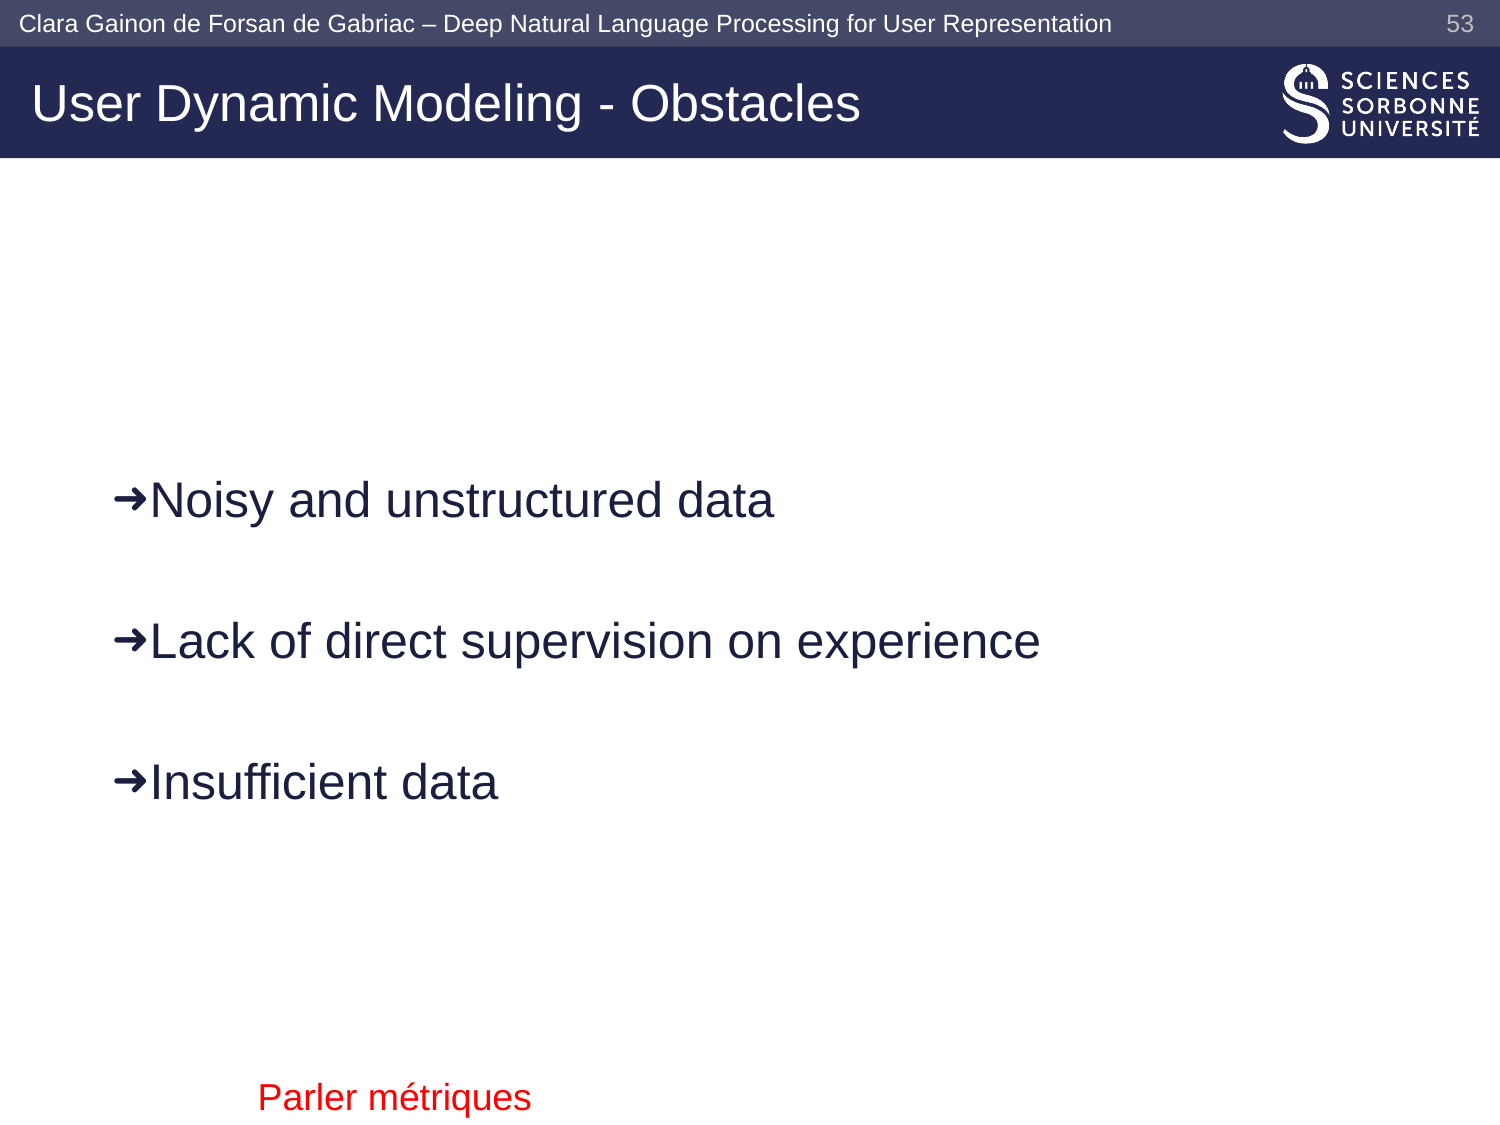

53
# User Dynamic Modeling - Obstacles
Noisy and unstructured data
Lack of direct supervision on experience
Insufficient data
Parler métriques